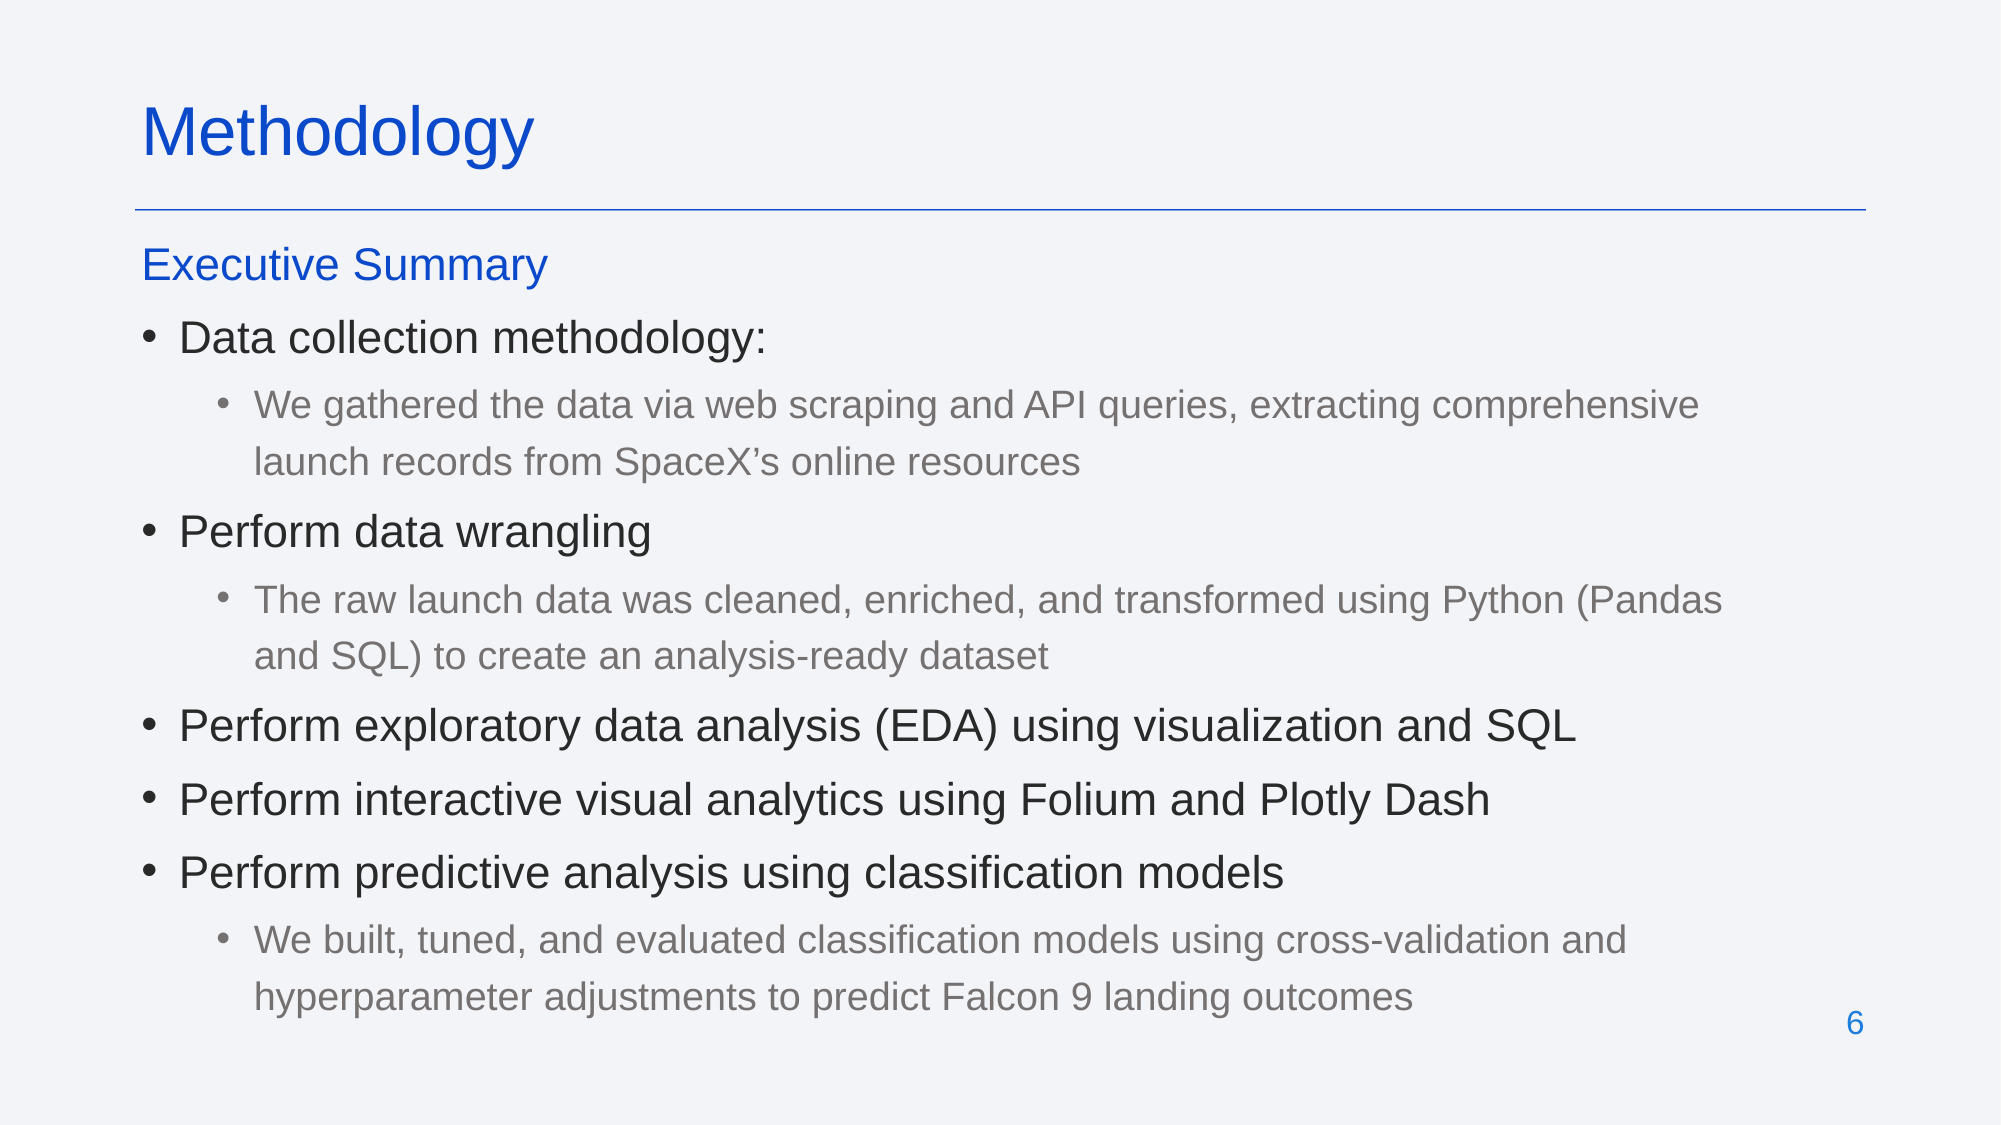

Methodology
Executive Summary
Data collection methodology:
We gathered the data via web scraping and API queries, extracting comprehensive launch records from SpaceX’s online resources
Perform data wrangling
The raw launch data was cleaned, enriched, and transformed using Python (Pandas and SQL) to create an analysis-ready dataset
Perform exploratory data analysis (EDA) using visualization and SQL
Perform interactive visual analytics using Folium and Plotly Dash
Perform predictive analysis using classification models
We built, tuned, and evaluated classification models using cross-validation and hyperparameter adjustments to predict Falcon 9 landing outcomes

6